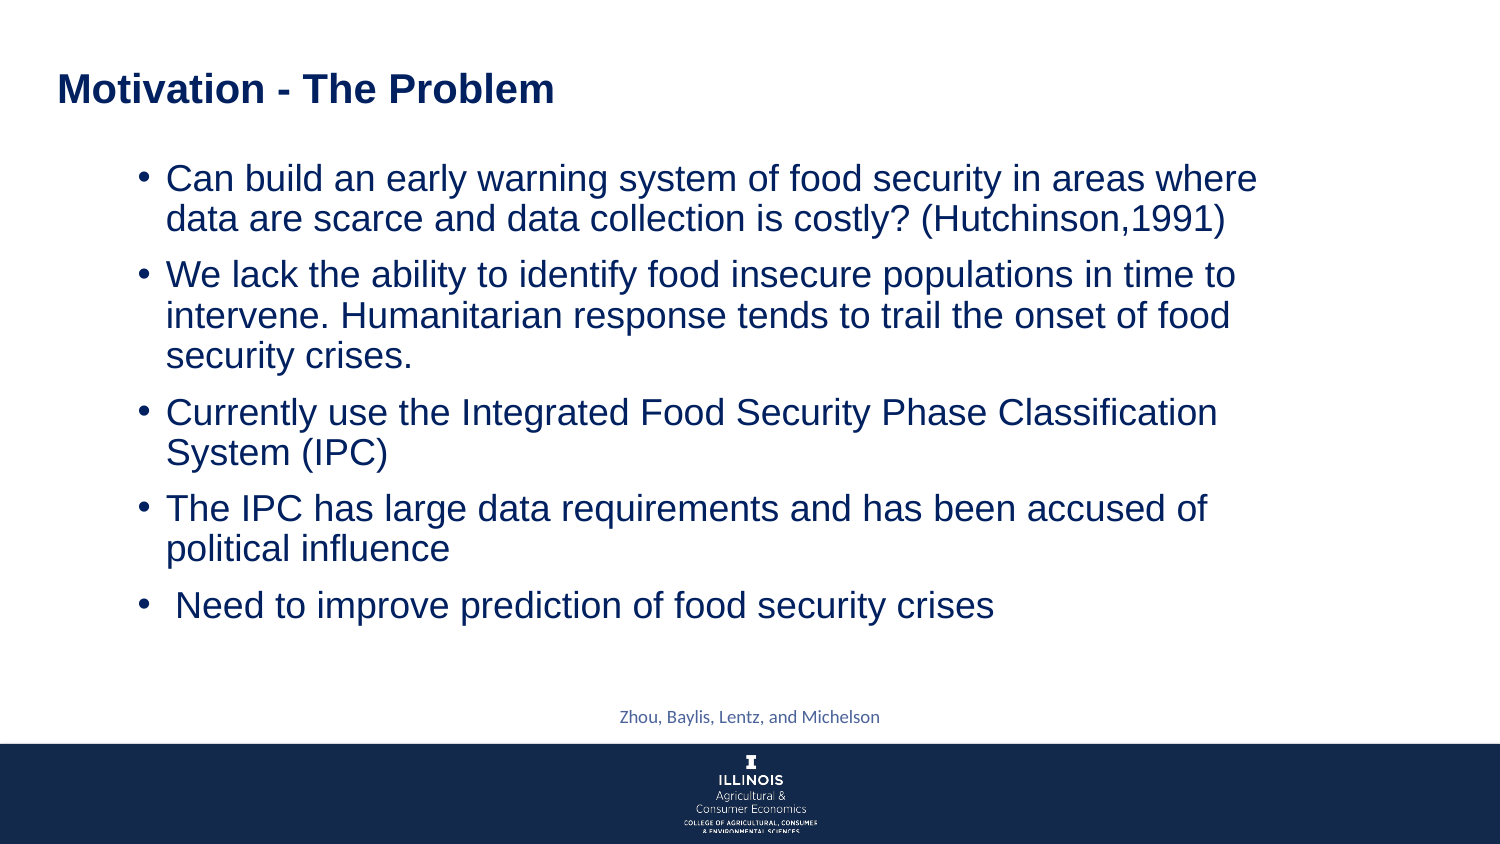

Motivation - The Problem
Can build an early warning system of food security in areas where data are scarce and data collection is costly? (Hutchinson,1991)
We lack the ability to identify food insecure populations in time to intervene. Humanitarian response tends to trail the onset of food security crises.
Currently use the Integrated Food Security Phase Classification System (IPC)
The IPC has large data requirements and has been accused of political influence
Need to improve prediction of food security crises
Zhou, Baylis, Lentz, and Michelson